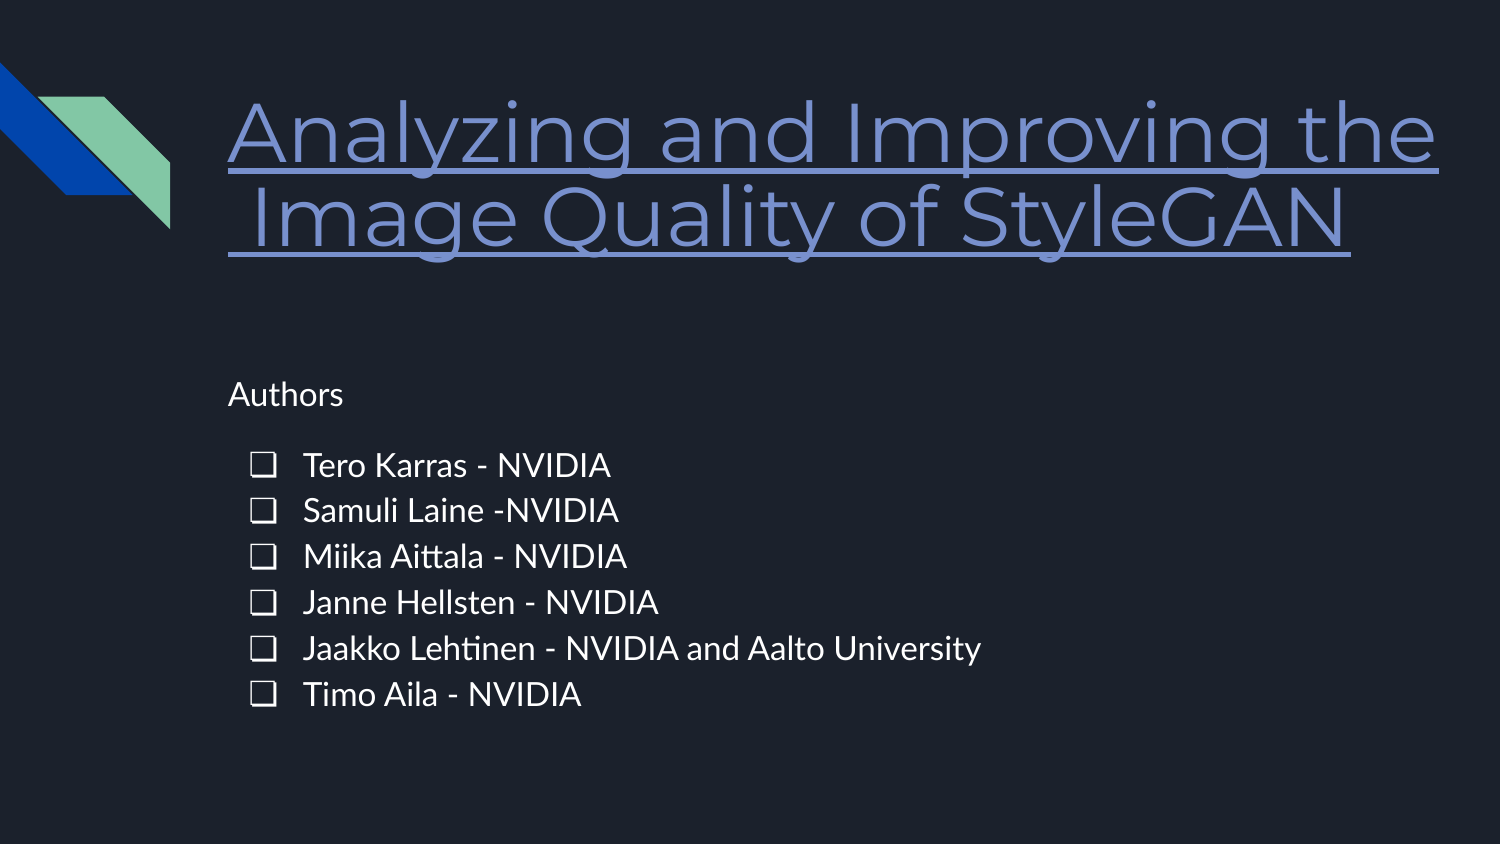

# Analyzing and Improving the Image Quality of StyleGAN
Authors
Tero Karras - NVIDIA
Samuli Laine -NVIDIA
Miika Aittala - NVIDIA
Janne Hellsten - NVIDIA
Jaakko Lehtinen - NVIDIA and Aalto University
Timo Aila - NVIDIA